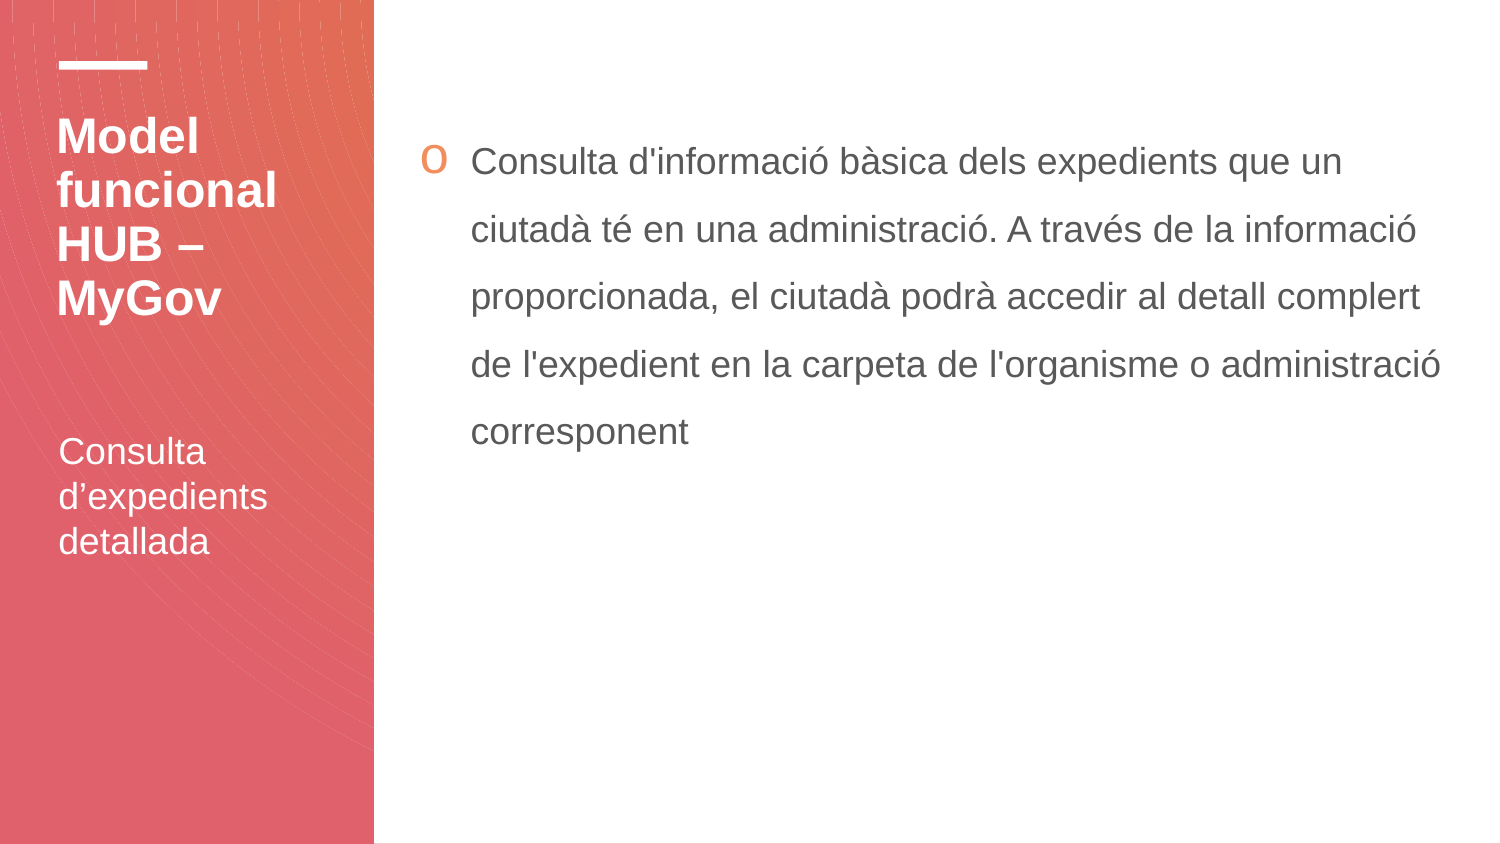

# Model funcional HUB – MyGov
Consulta d'informació bàsica dels expedients que un ciutadà té en una administració. A través de la informació proporcionada, el ciutadà podrà accedir al detall complert de l'expedient en la carpeta de l'organisme o administració corresponent

Consulta d’expedients detallada